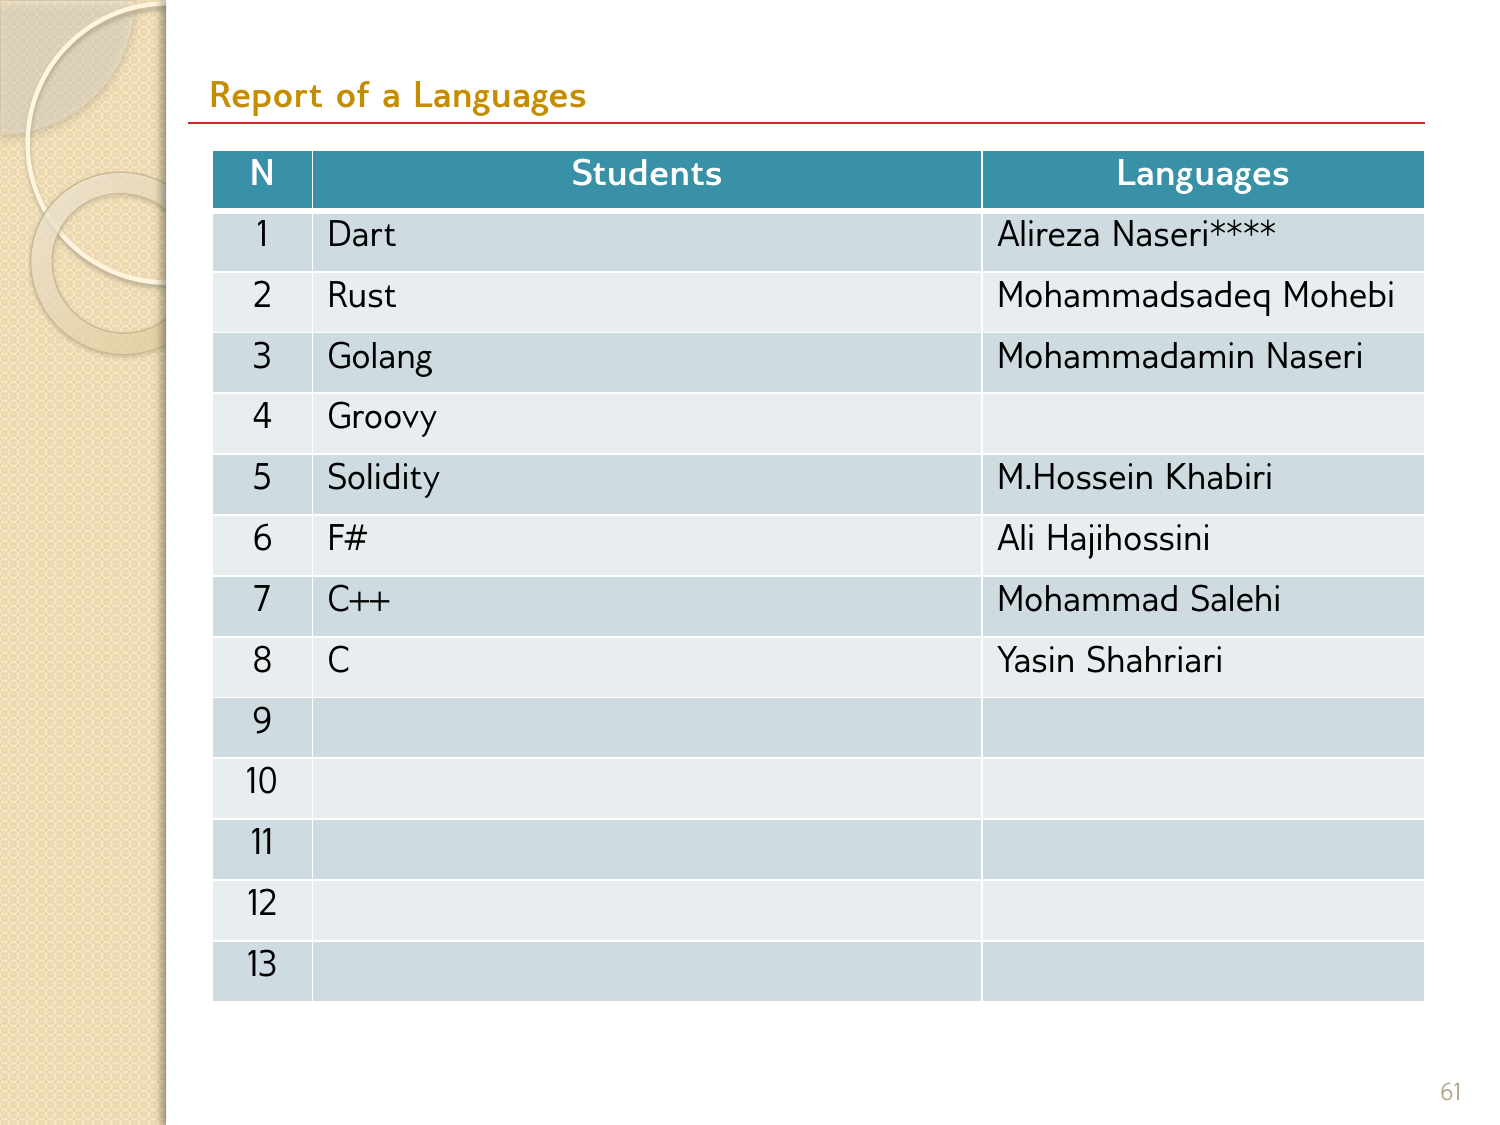

Report of a Languages
| N | Students | Languages |
| --- | --- | --- |
| 1 | Dart | Alireza Naseri\*\*\*\* |
| 2 | Rust | Mohammadsadeq Mohebi |
| 3 | Golang | Mohammadamin Naseri |
| 4 | Groovy |  |
| 5 | Solidity | M.Hossein Khabiri |
| 6 | F# | Ali Hajihossini |
| 7 | C++ | Mohammad Salehi |
| 8 | C | Yasin Shahriari |
| 9 |  |  |
| 10 |  |  |
| 11 |  |  |
| 12 |  |  |
| 13 |  |  |
61